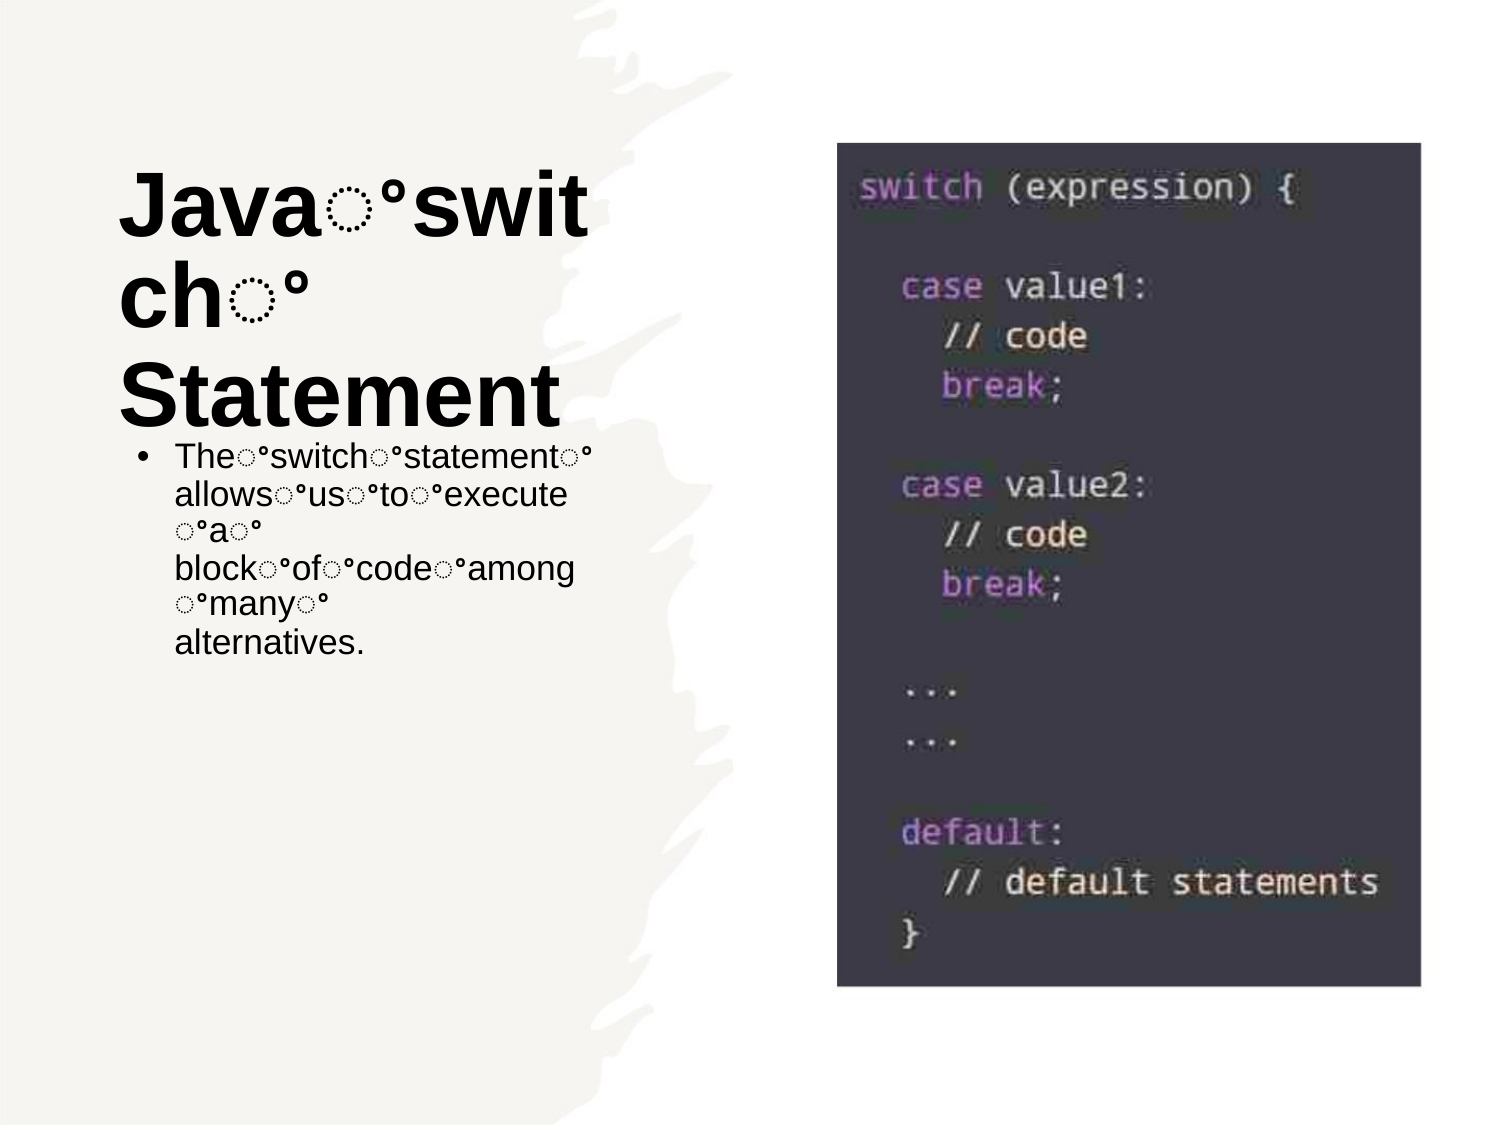

Javaꢀswitchꢀ
Statement
• Theꢀswitchꢀstatementꢀ
allowsꢀusꢀtoꢀexecuteꢀaꢀ
blockꢀofꢀcodeꢀamongꢀmanyꢀ
alternatives.